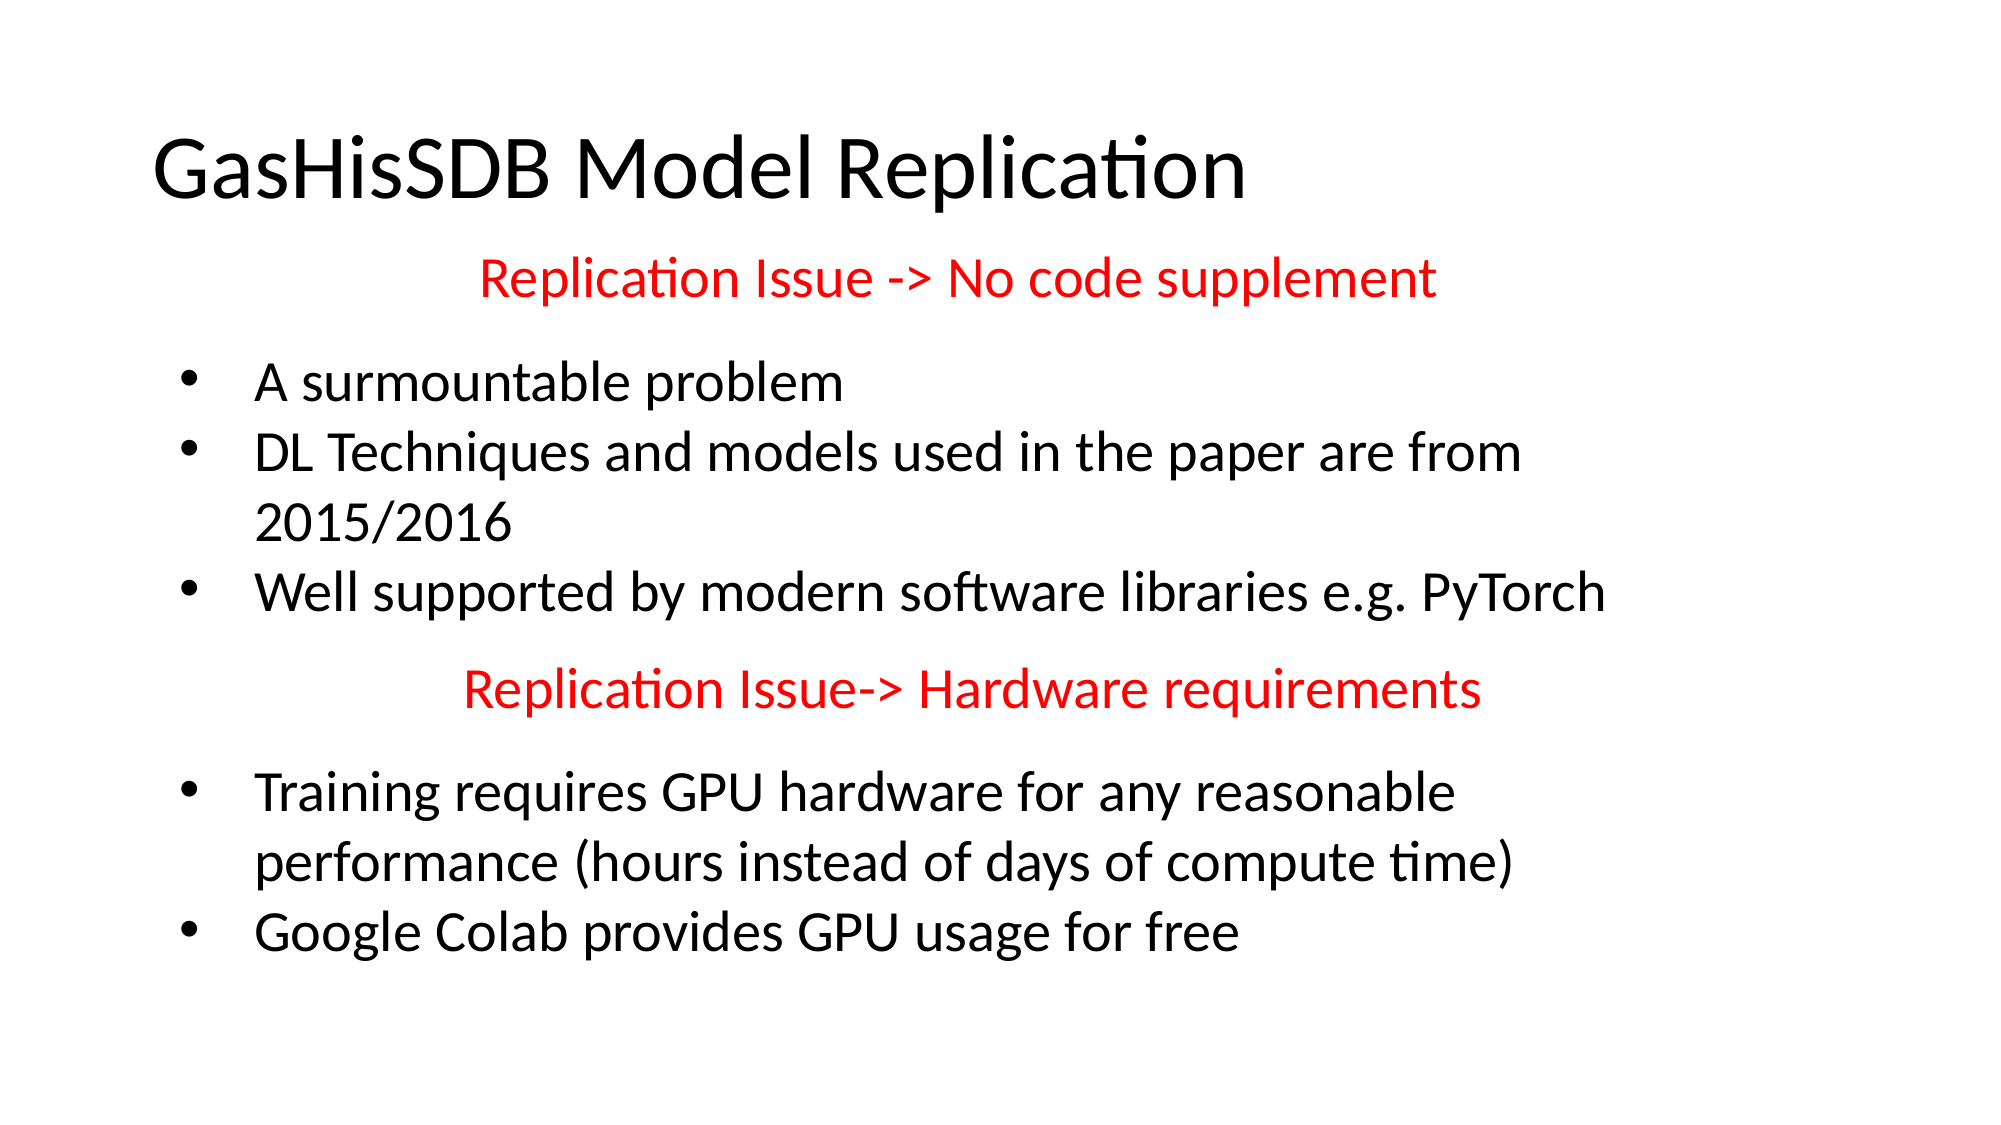

# GasHisSDB Model Replication
Replication Issue -> No code supplement
A surmountable problem
DL Techniques and models used in the paper are from 2015/2016
Well supported by modern software libraries e.g. PyTorch
Replication Issue-> Hardware requirements
Training requires GPU hardware for any reasonable performance (hours instead of days of compute time)
Google Colab provides GPU usage for free